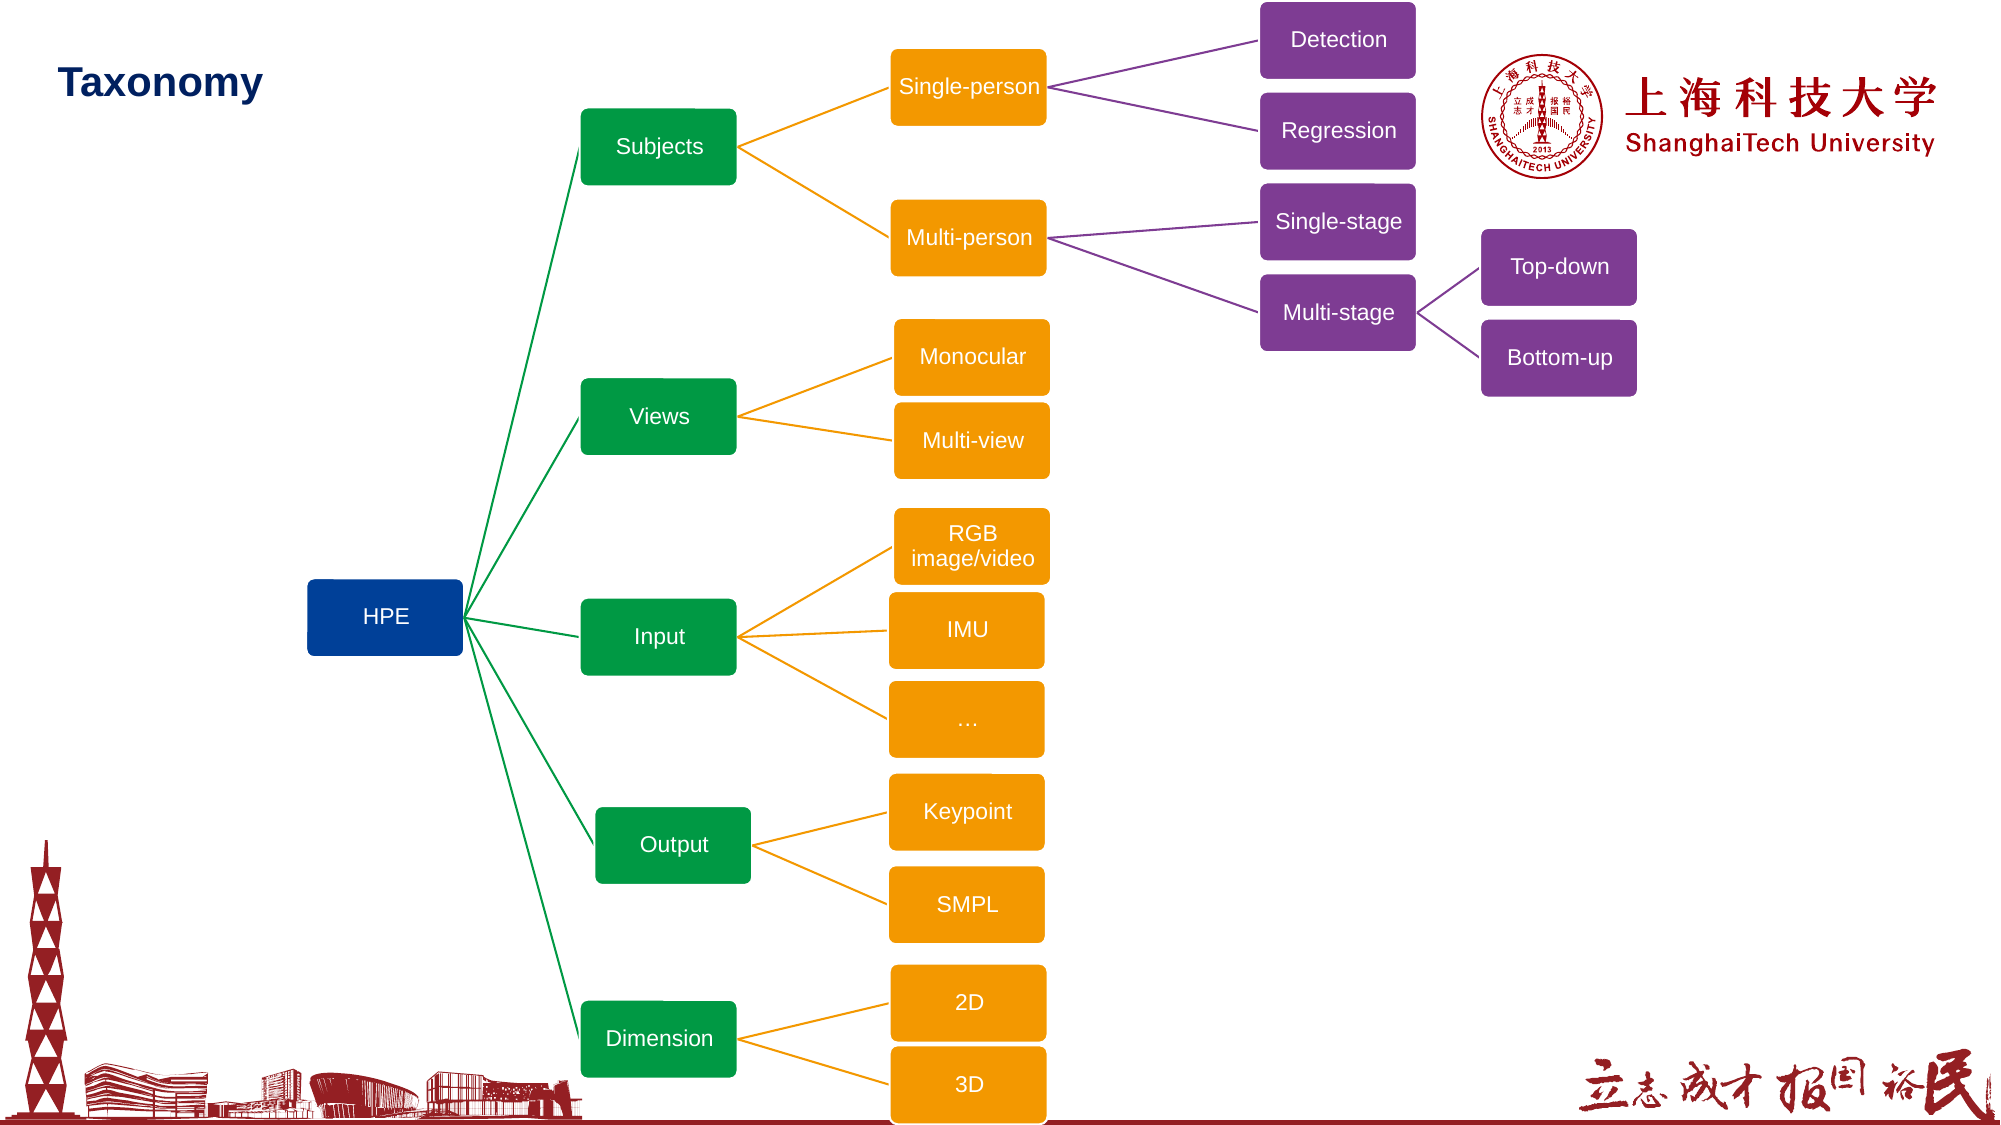

HPE

Subjects

Single-person

Detection

Regression

Multi-person

Single-stage

Multi-stage

Top-down

Bottom-up

Views

Monocular

Multi-view

Input

RGB image/video

IMU

…

Output

Keypoint

SMPL

Dimension

2D

3D
Taxonomy